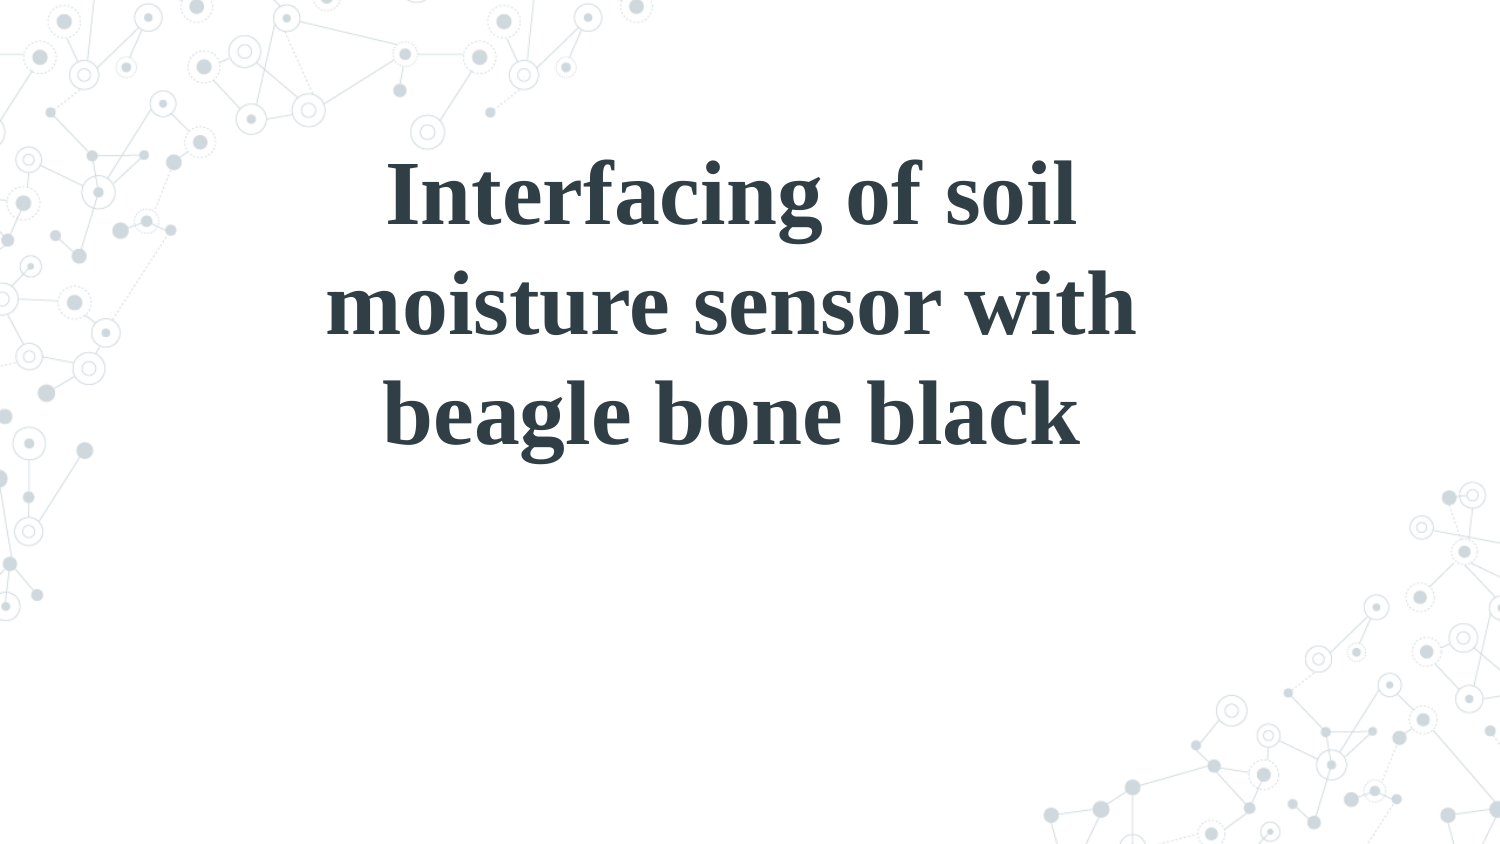

# Interfacing of soil moisture sensor with beagle bone black